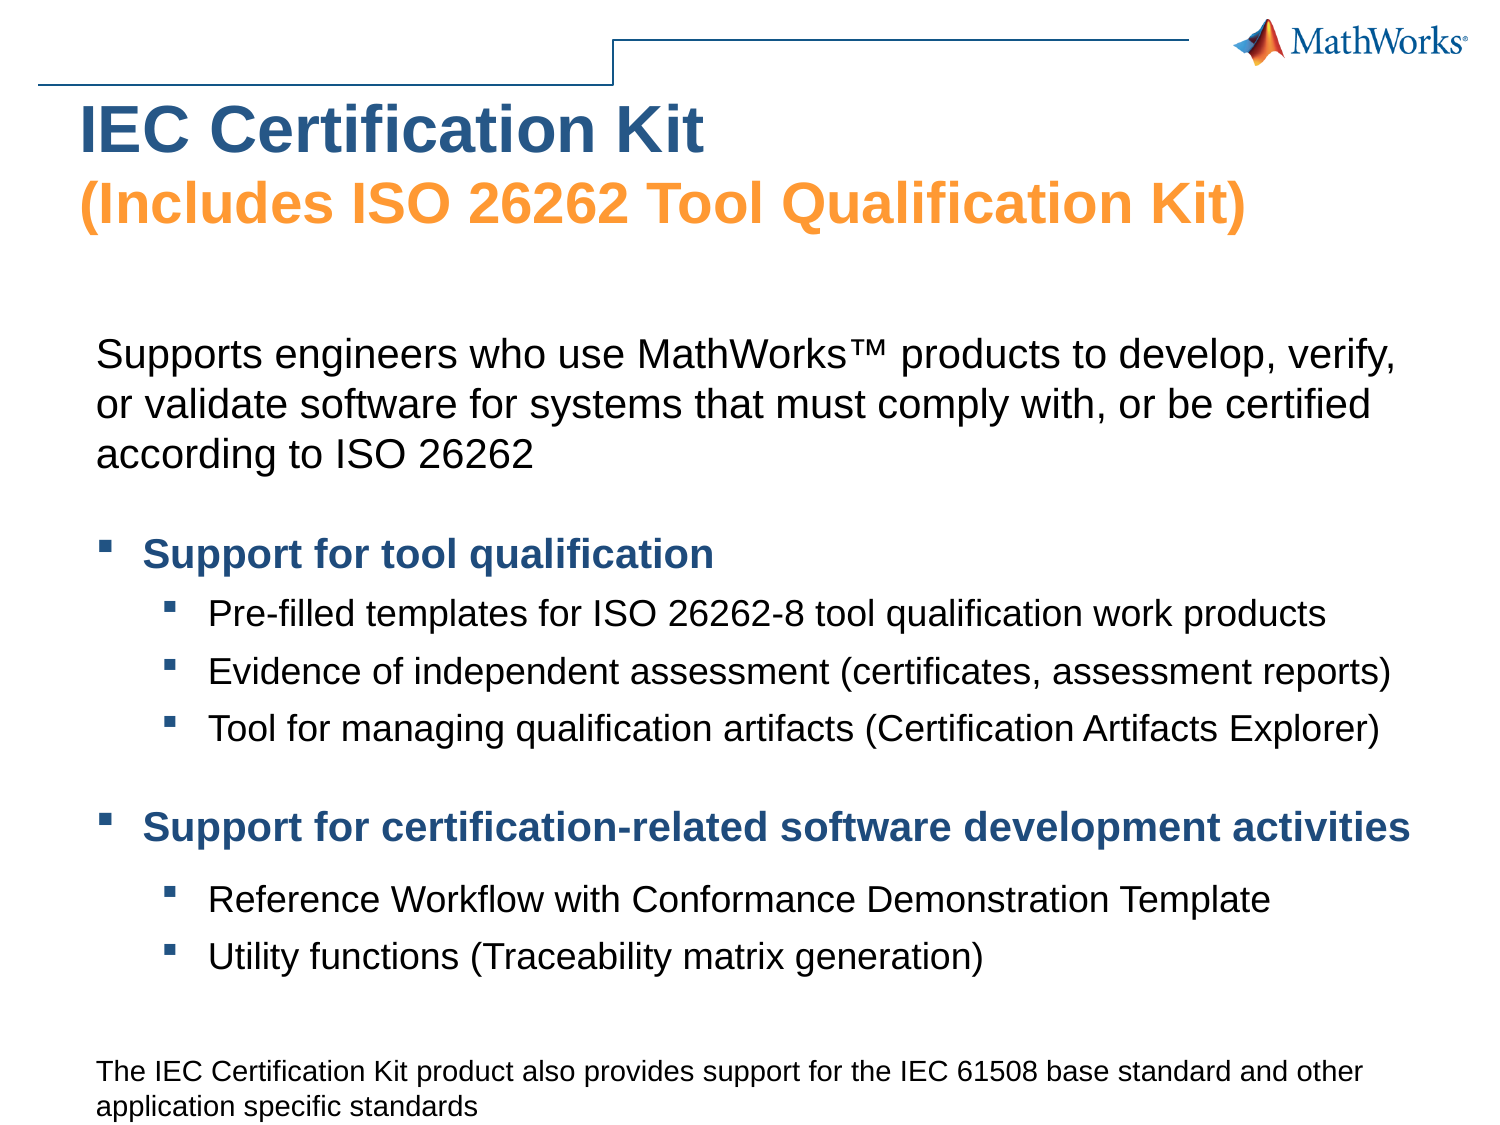

IEC Certification Kit
(Includes ISO 26262 Tool Qualification Kit)
Supports engineers who use MathWorks™ products to develop, verify, or validate software for systems that must comply with, or be certified according to ISO 26262
Support for tool qualification
Pre-filled templates for ISO 26262-8 tool qualification work products
Evidence of independent assessment (certificates, assessment reports)
Tool for managing qualification artifacts (Certification Artifacts Explorer)
Support for certification-related software development activities
Reference Workflow with Conformance Demonstration Template
Utility functions (Traceability matrix generation)

The IEC Certification Kit product also provides support for the IEC 61508 base standard and other application specific standards